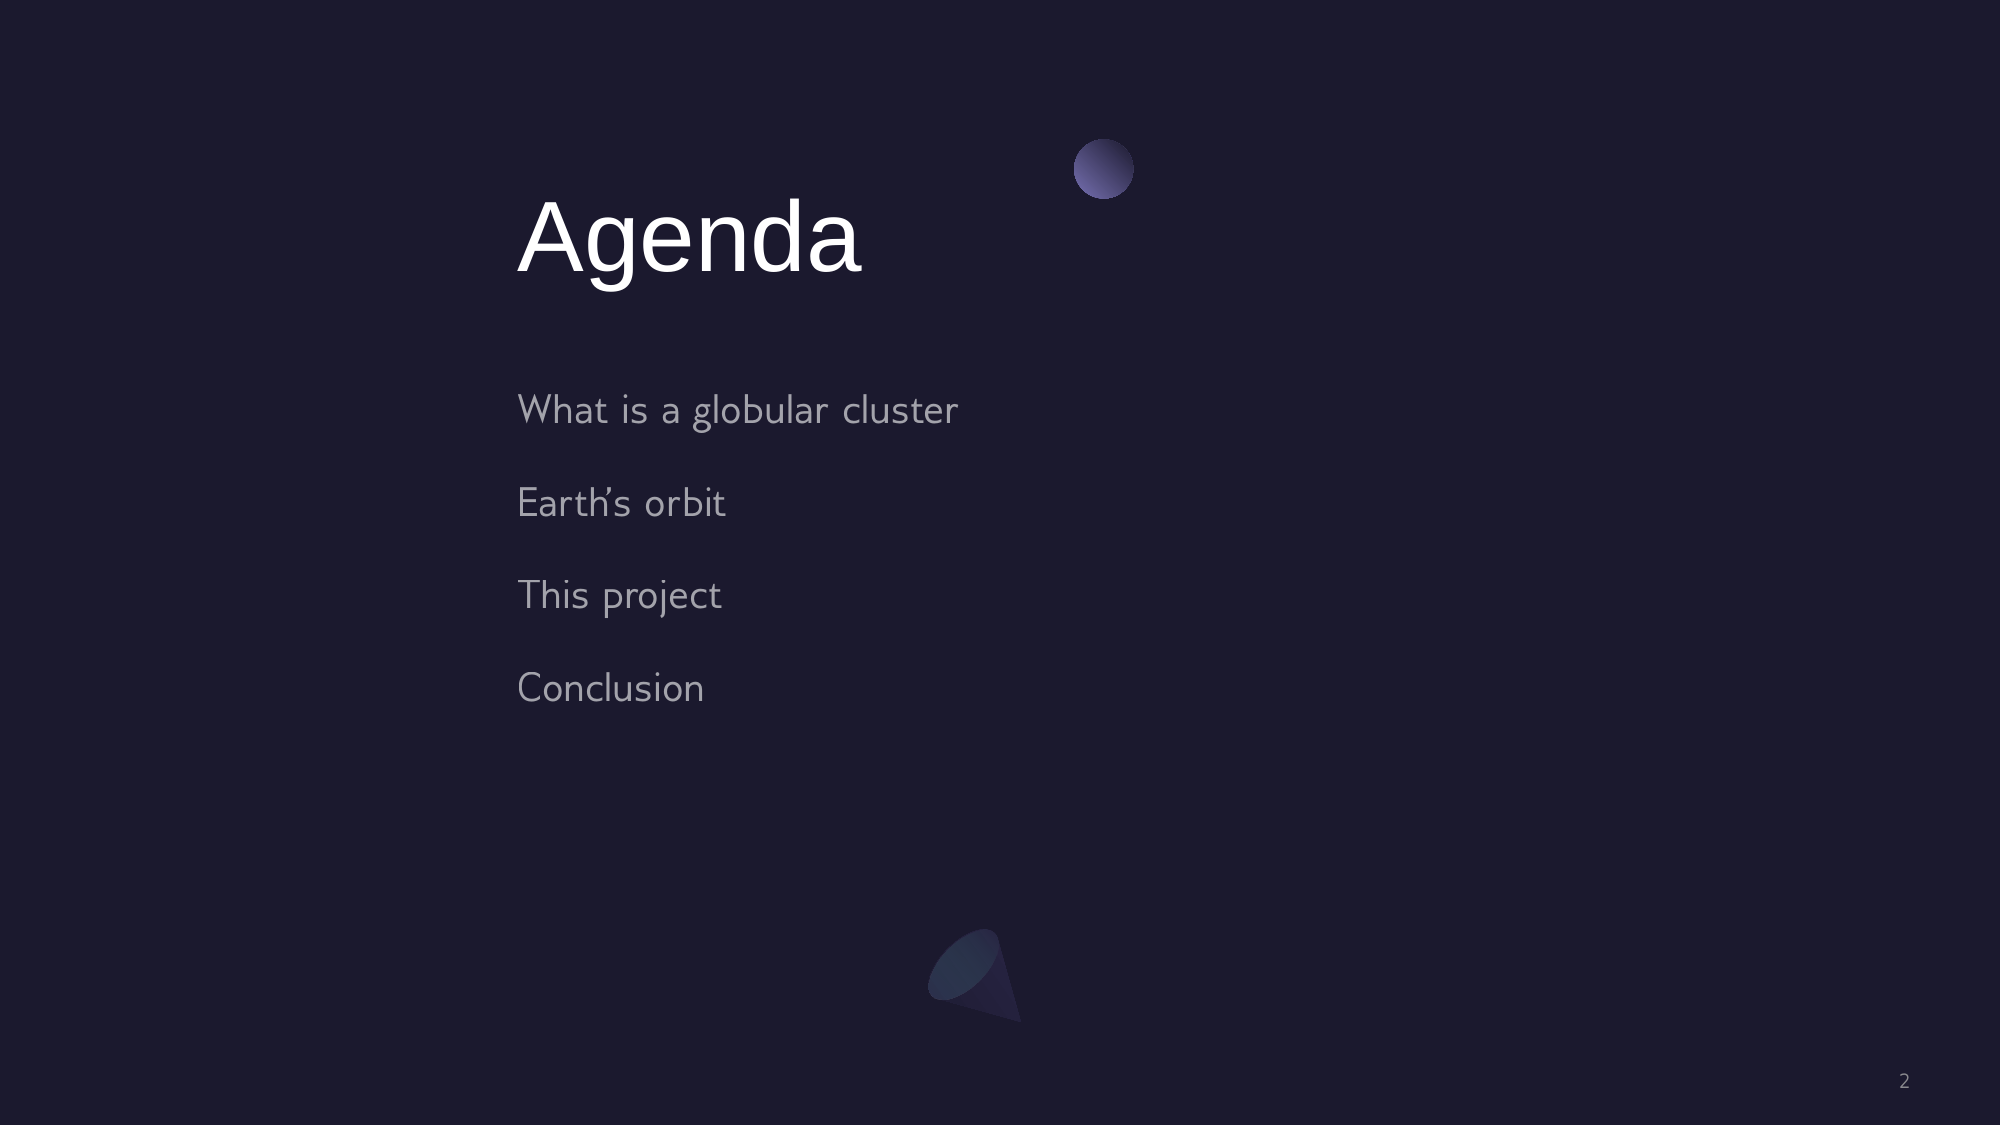

# Agenda
What is a globular cluster
Earth’s orbit
This project
Conclusion

2